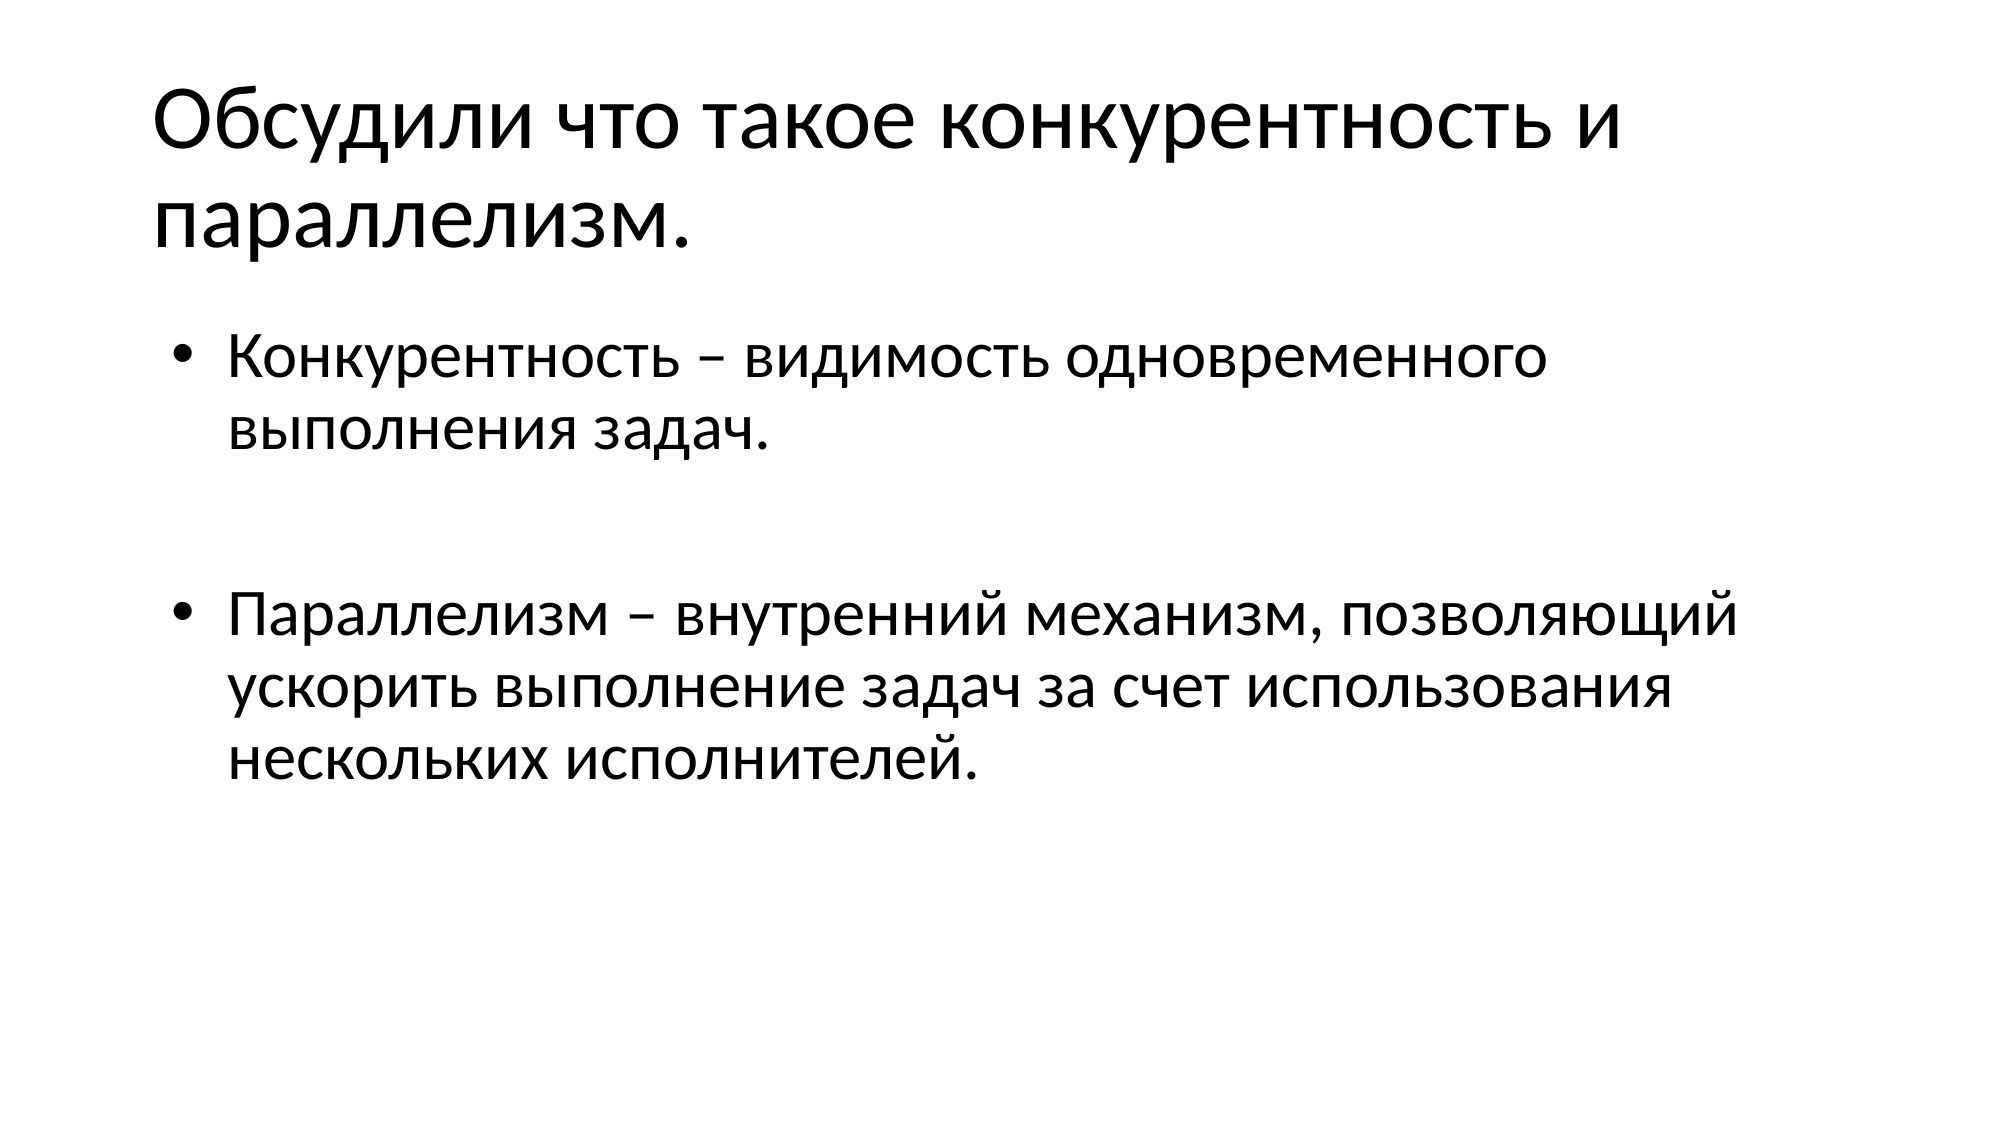

# Обсудили что такое конкурентность и параллелизм.
Конкурентность – видимость одновременного выполнения задач.

Параллелизм – внутренний механизм, позволяющий ускорить выполнение задач за счет использования нескольких исполнителей.